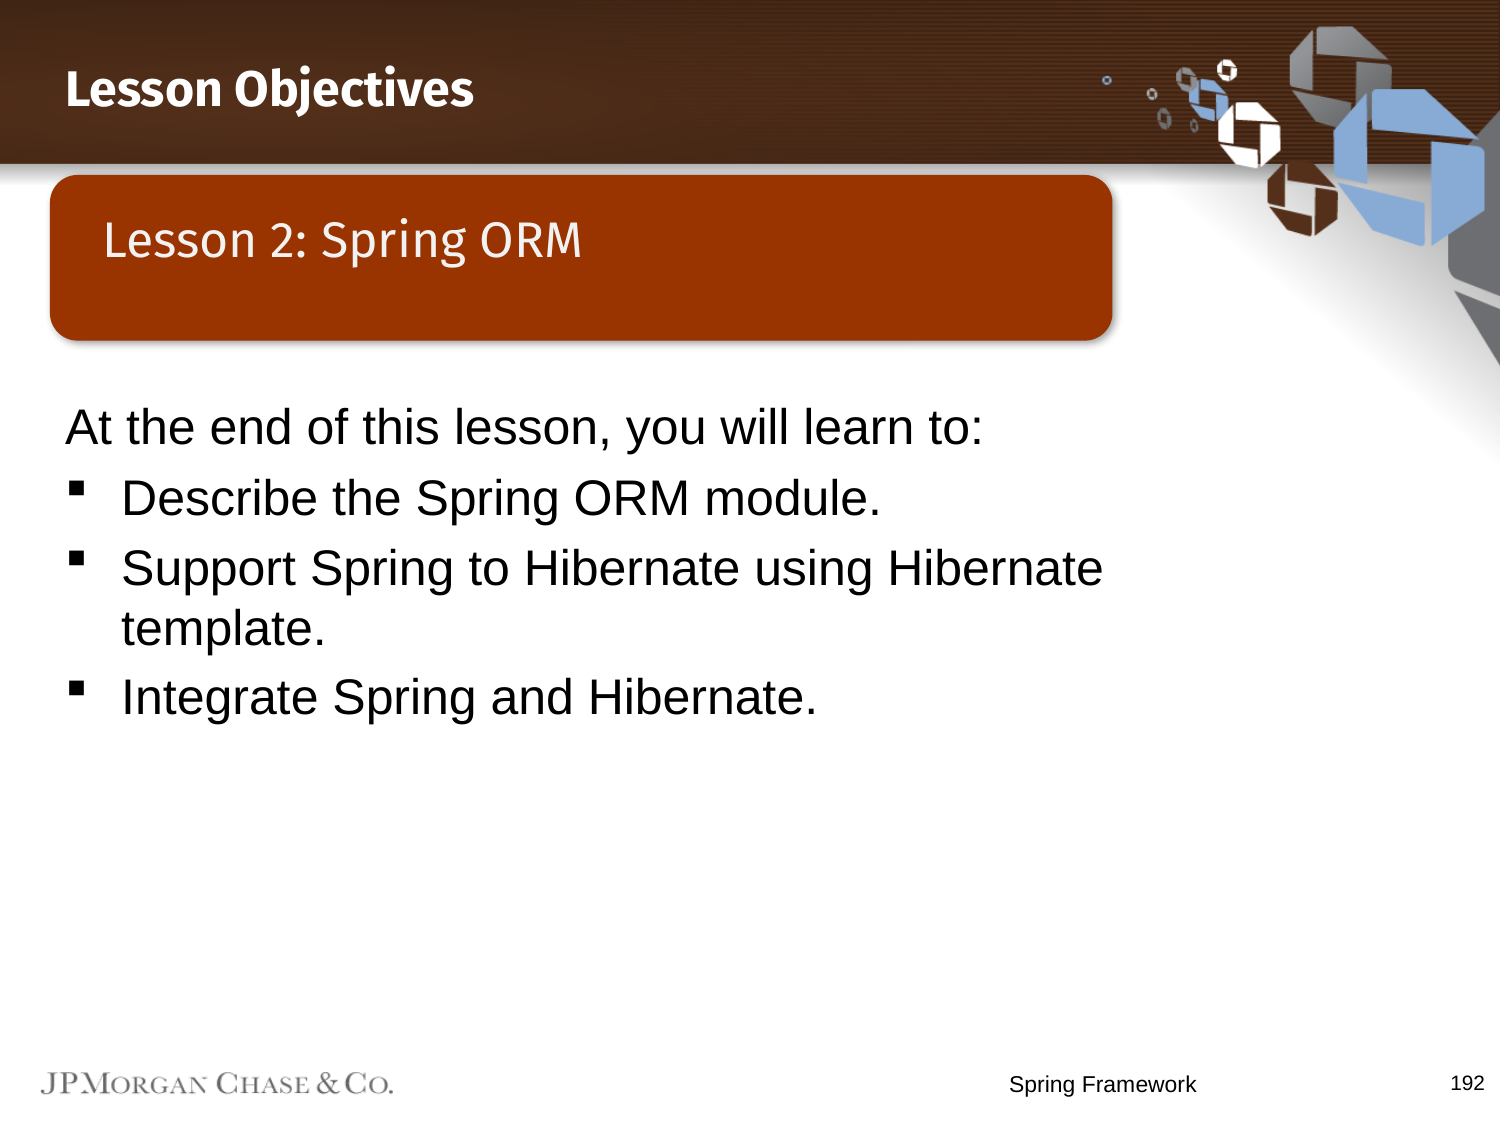

Lesson Objectives

Lesson 2: Spring ORM
At the end of this lesson, you will learn to:
Describe the Spring ORM module.
Support Spring to Hibernate using Hibernate template.
Integrate Spring and Hibernate.

Spring Framework
192